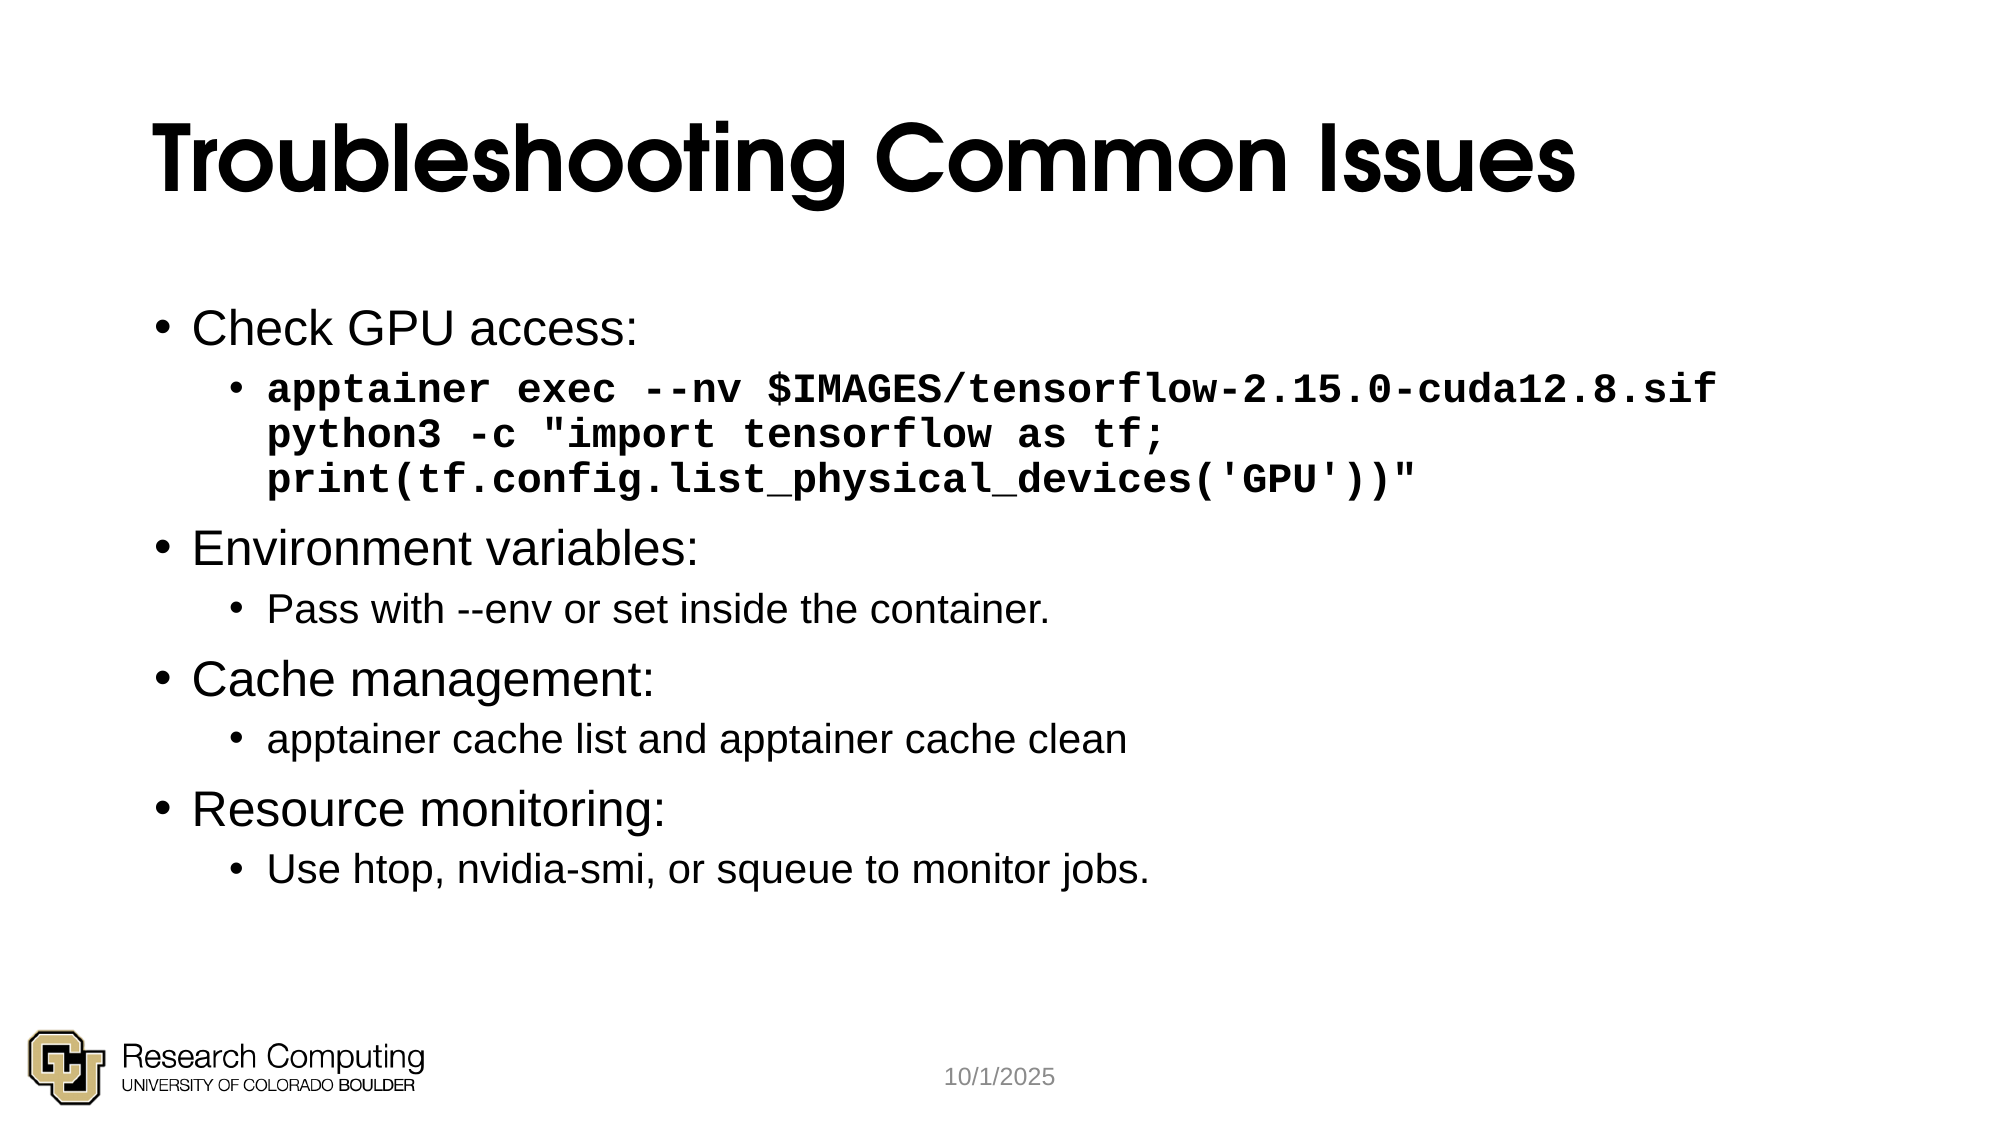

# Troubleshooting Common Issues
Check GPU access:
apptainer exec --nv $IMAGES/tensorflow-2.15.0-cuda12.8.sif python3 -c "import tensorflow as tf; print(tf.config.list_physical_devices('GPU'))"
Environment variables:
Pass with --env or set inside the container.
Cache management:
apptainer cache list and apptainer cache clean
Resource monitoring:
Use htop, nvidia-smi, or squeue to monitor jobs.
10/1/2025